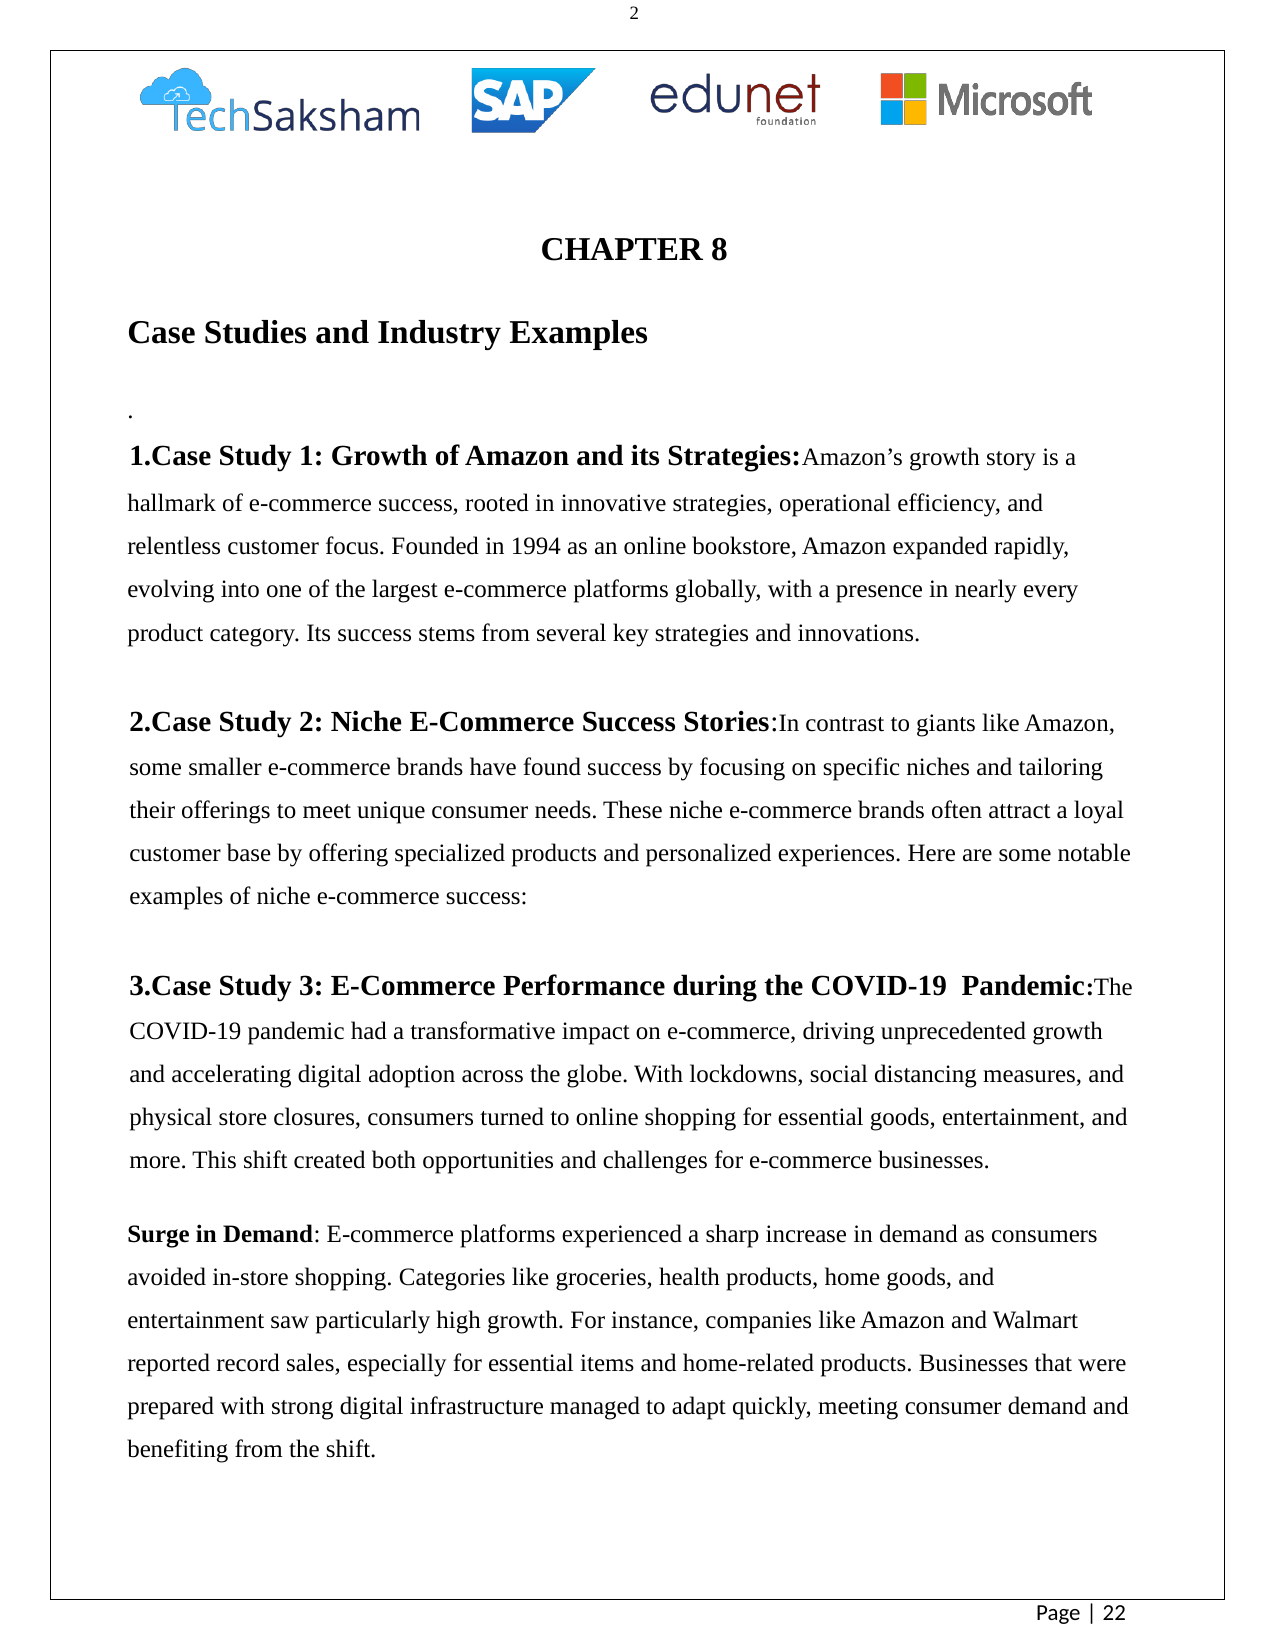

2

CHAPTER 8

Case Studies and Industry Examples

.
Case Study 1: Growth of Amazon and its Strategies:Amazon’s growth story is a
hallmark of e-commerce success, rooted in innovative strategies, operational efficiency, and relentless customer focus. Founded in 1994 as an online bookstore, Amazon expanded rapidly, evolving into one of the largest e-commerce platforms globally, with a presence in nearly every product category. Its success stems from several key strategies and innovations.

Case Study 2: Niche E-Commerce Success Stories:In contrast to giants like Amazon, some smaller e-commerce brands have found success by focusing on specific niches and tailoring their offerings to meet unique consumer needs. These niche e-commerce brands often attract a loyal customer base by offering specialized products and personalized experiences. Here are some notable examples of niche e-commerce success:

Case Study 3: E-Commerce Performance during the COVID-19  Pandemic:The COVID-19 pandemic had a transformative impact on e-commerce, driving unprecedented growth and accelerating digital adoption across the globe. With lockdowns, social distancing measures, and physical store closures, consumers turned to online shopping for essential goods, entertainment, and more. This shift created both opportunities and challenges for e-commerce businesses.

Surge in Demand: E-commerce platforms experienced a sharp increase in demand as consumers avoided in-store shopping. Categories like groceries, health products, home goods, and  entertainment saw particularly high growth. For instance, companies like Amazon and Walmart reported record sales, especially for essential items and home-related products. Businesses that were prepared with strong digital infrastructure managed to adapt quickly, meeting consumer demand and benefiting from the shift.
Page | 22